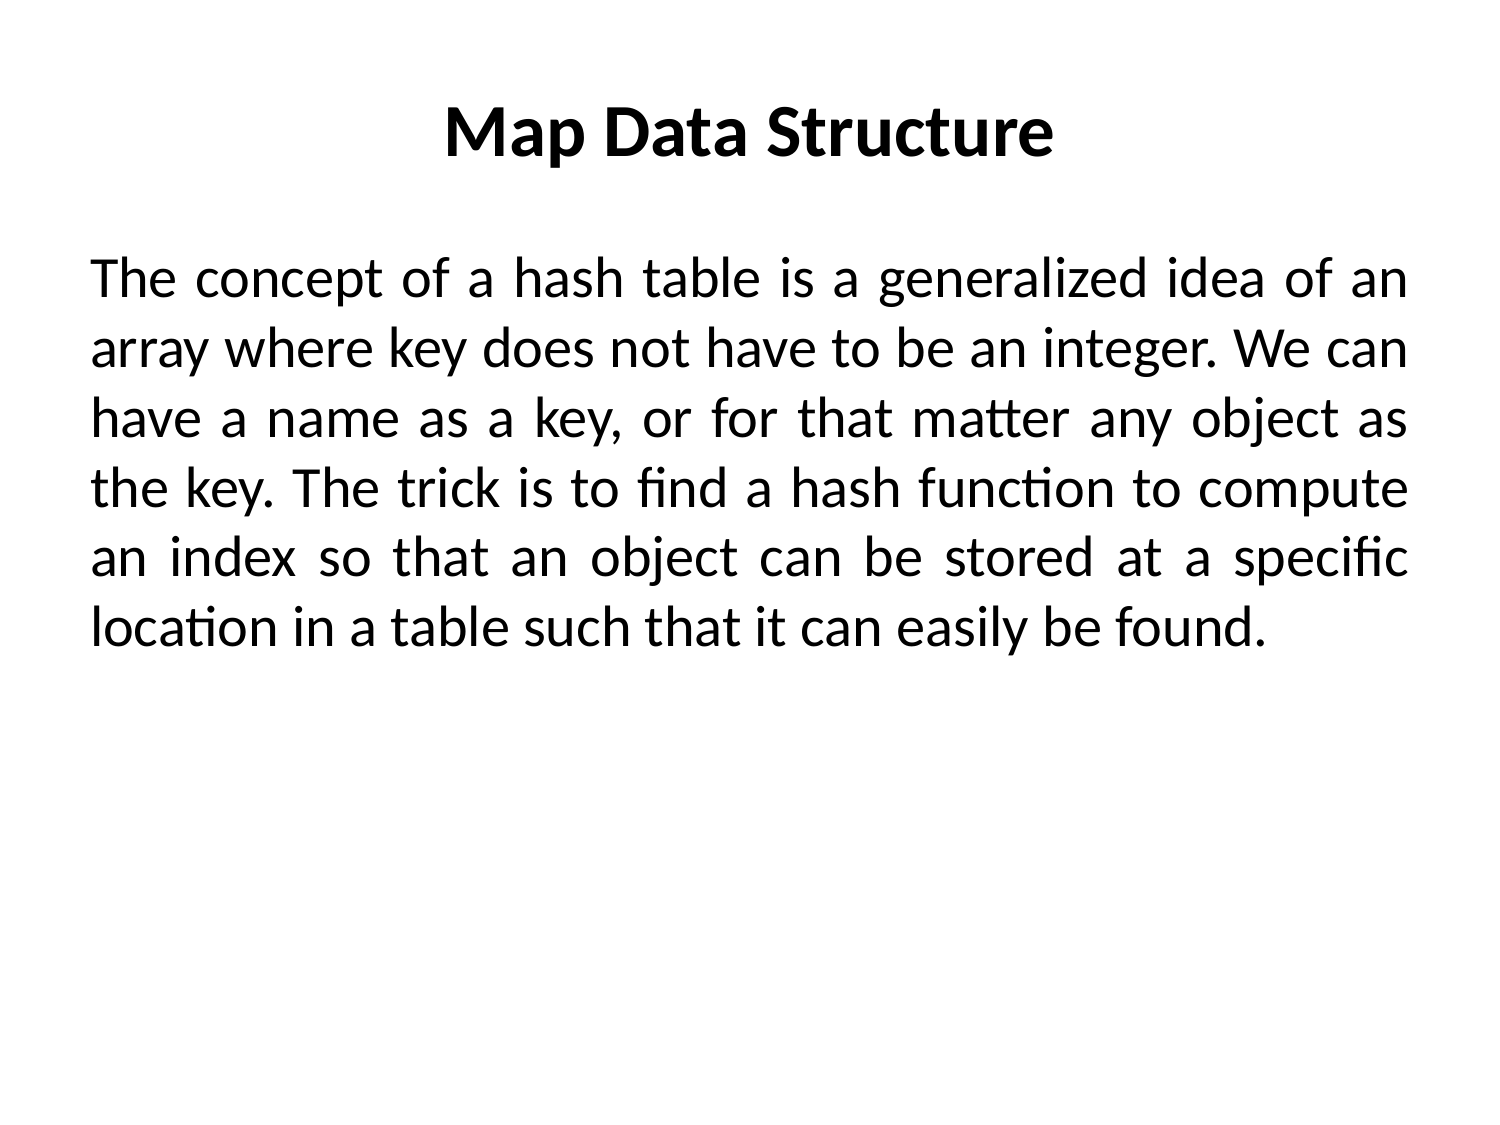

# Map Data Structure
The concept of a hash table is a generalized idea of an array where key does not have to be an integer. We can have a name as a key, or for that matter any object as the key. The trick is to find a hash function to compute an index so that an object can be stored at a specific location in a table such that it can easily be found.

21